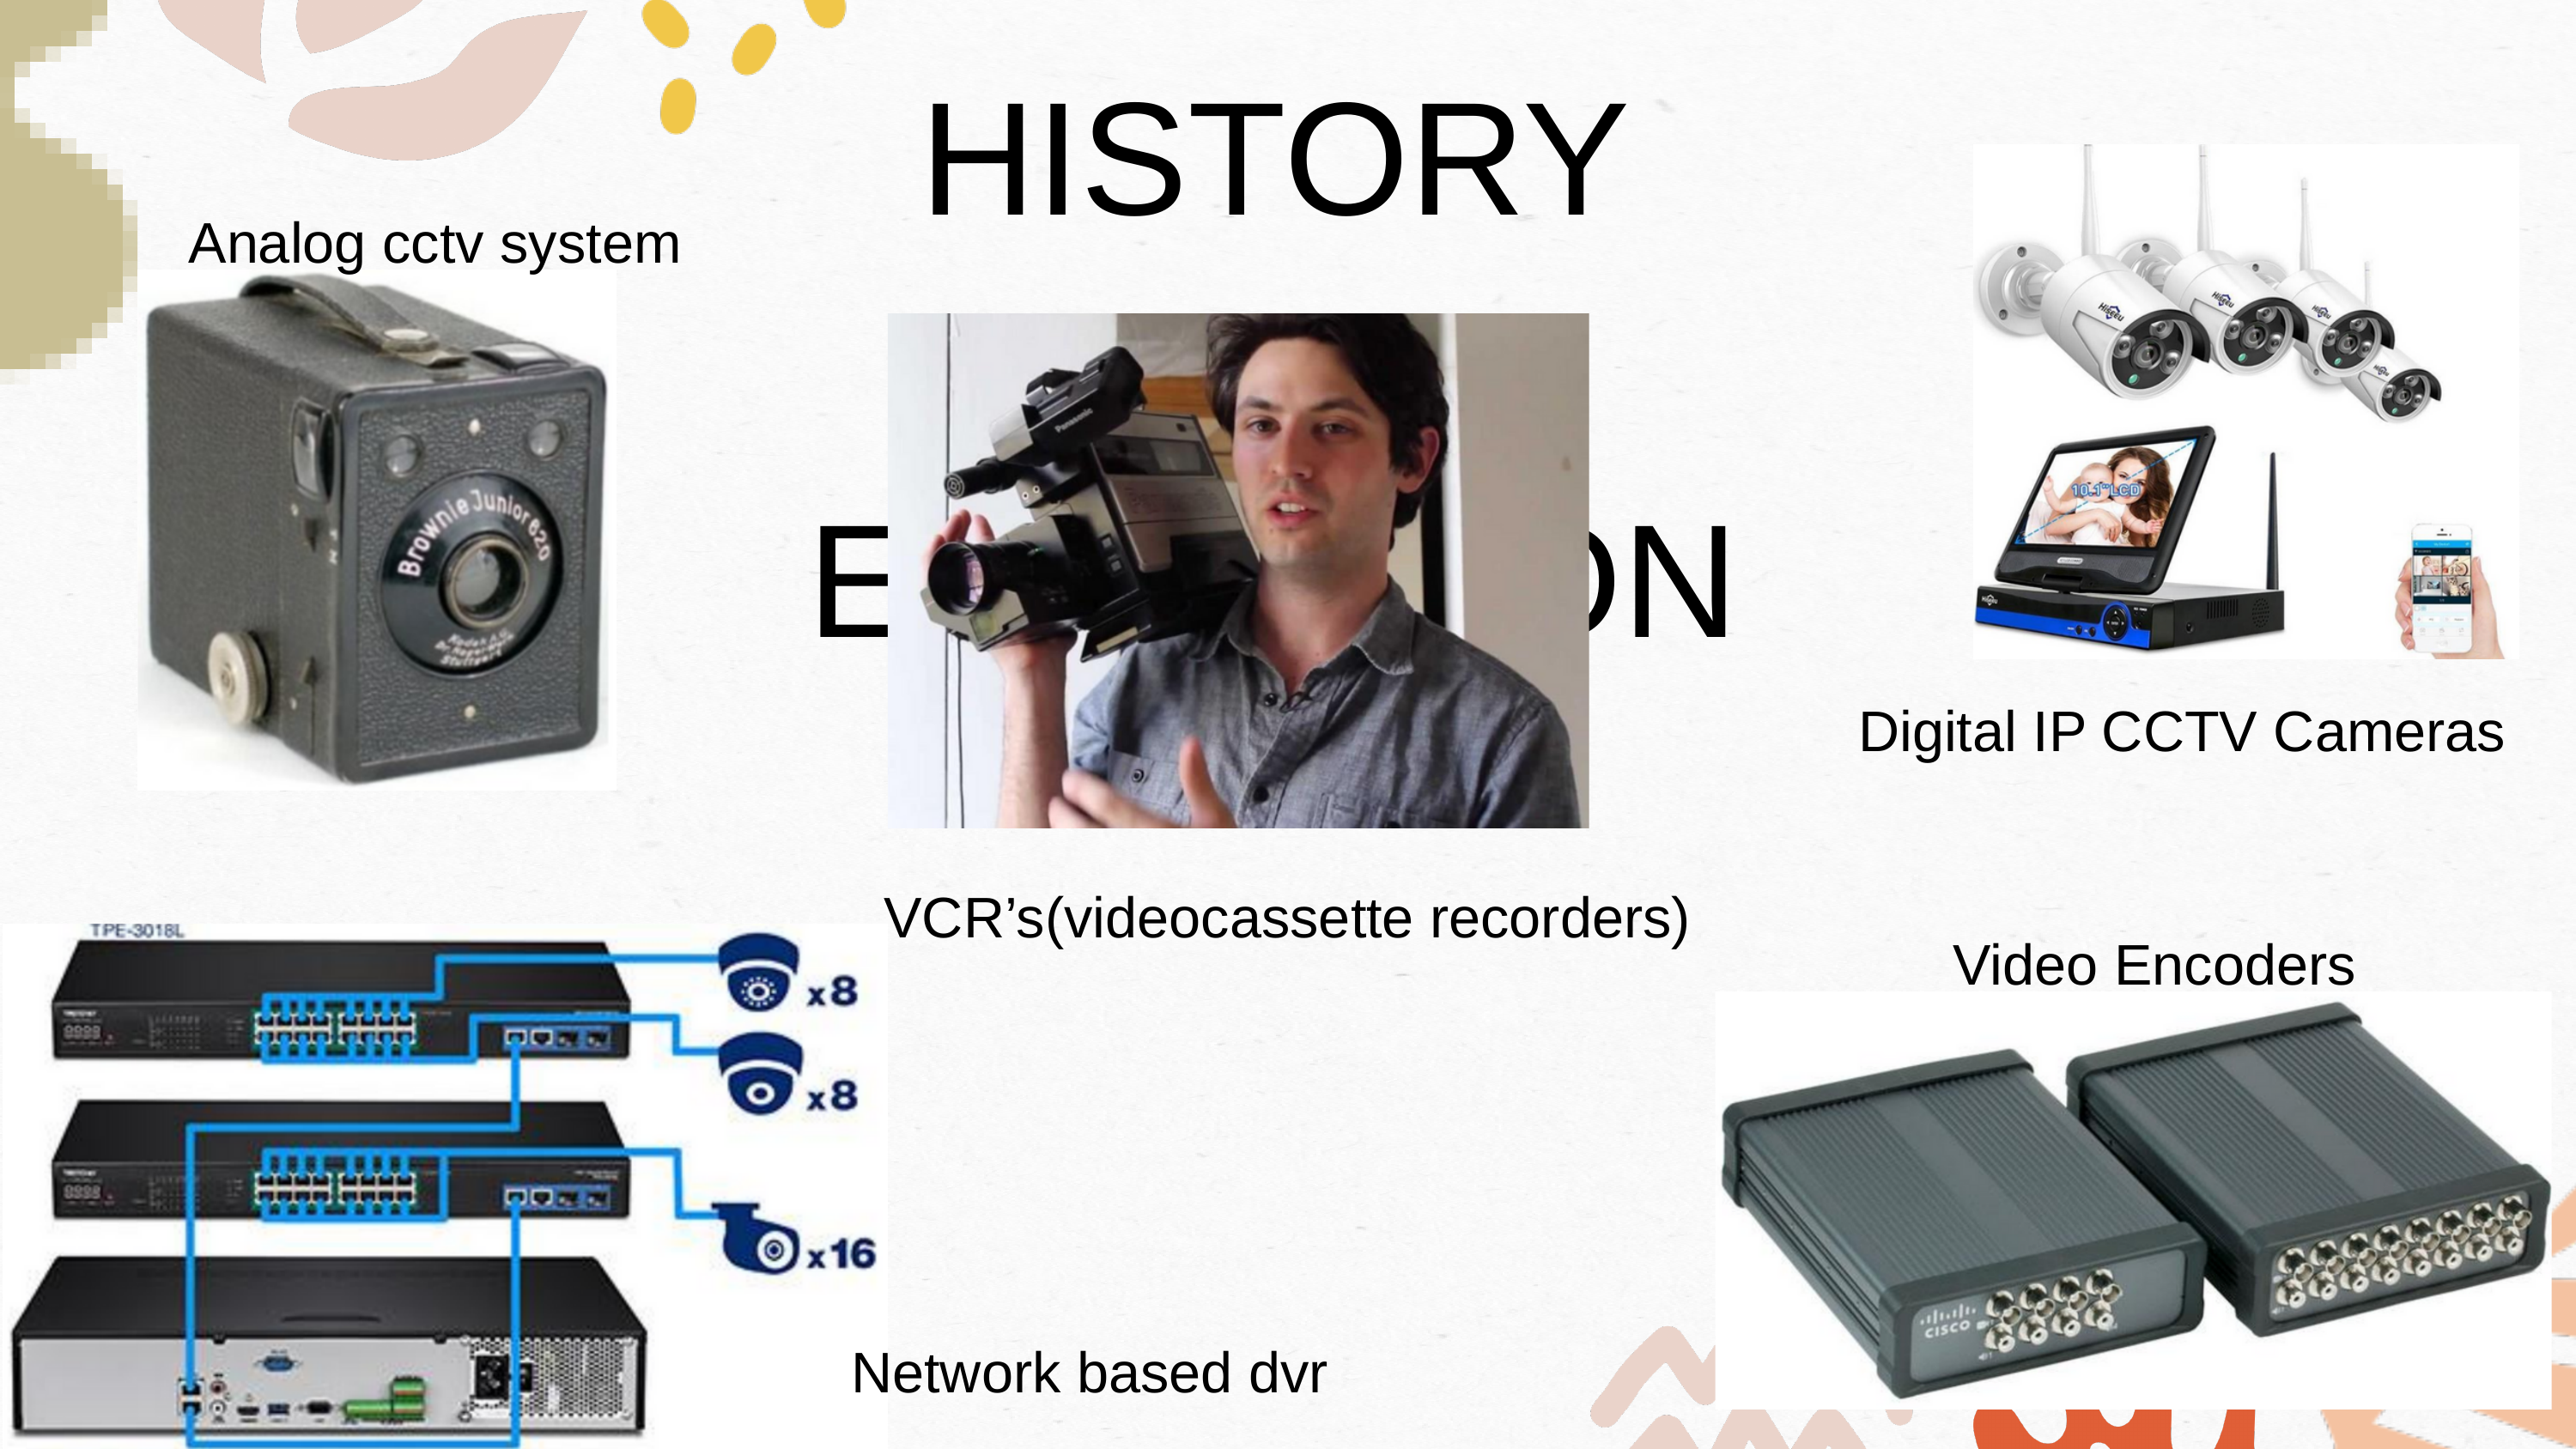

HISTORY AND EVOLUTION

Analog cctv system

 Digital IP CCTV Cameras
VCR’s(videocassette recorders)
Video Encoders

Network based dvr